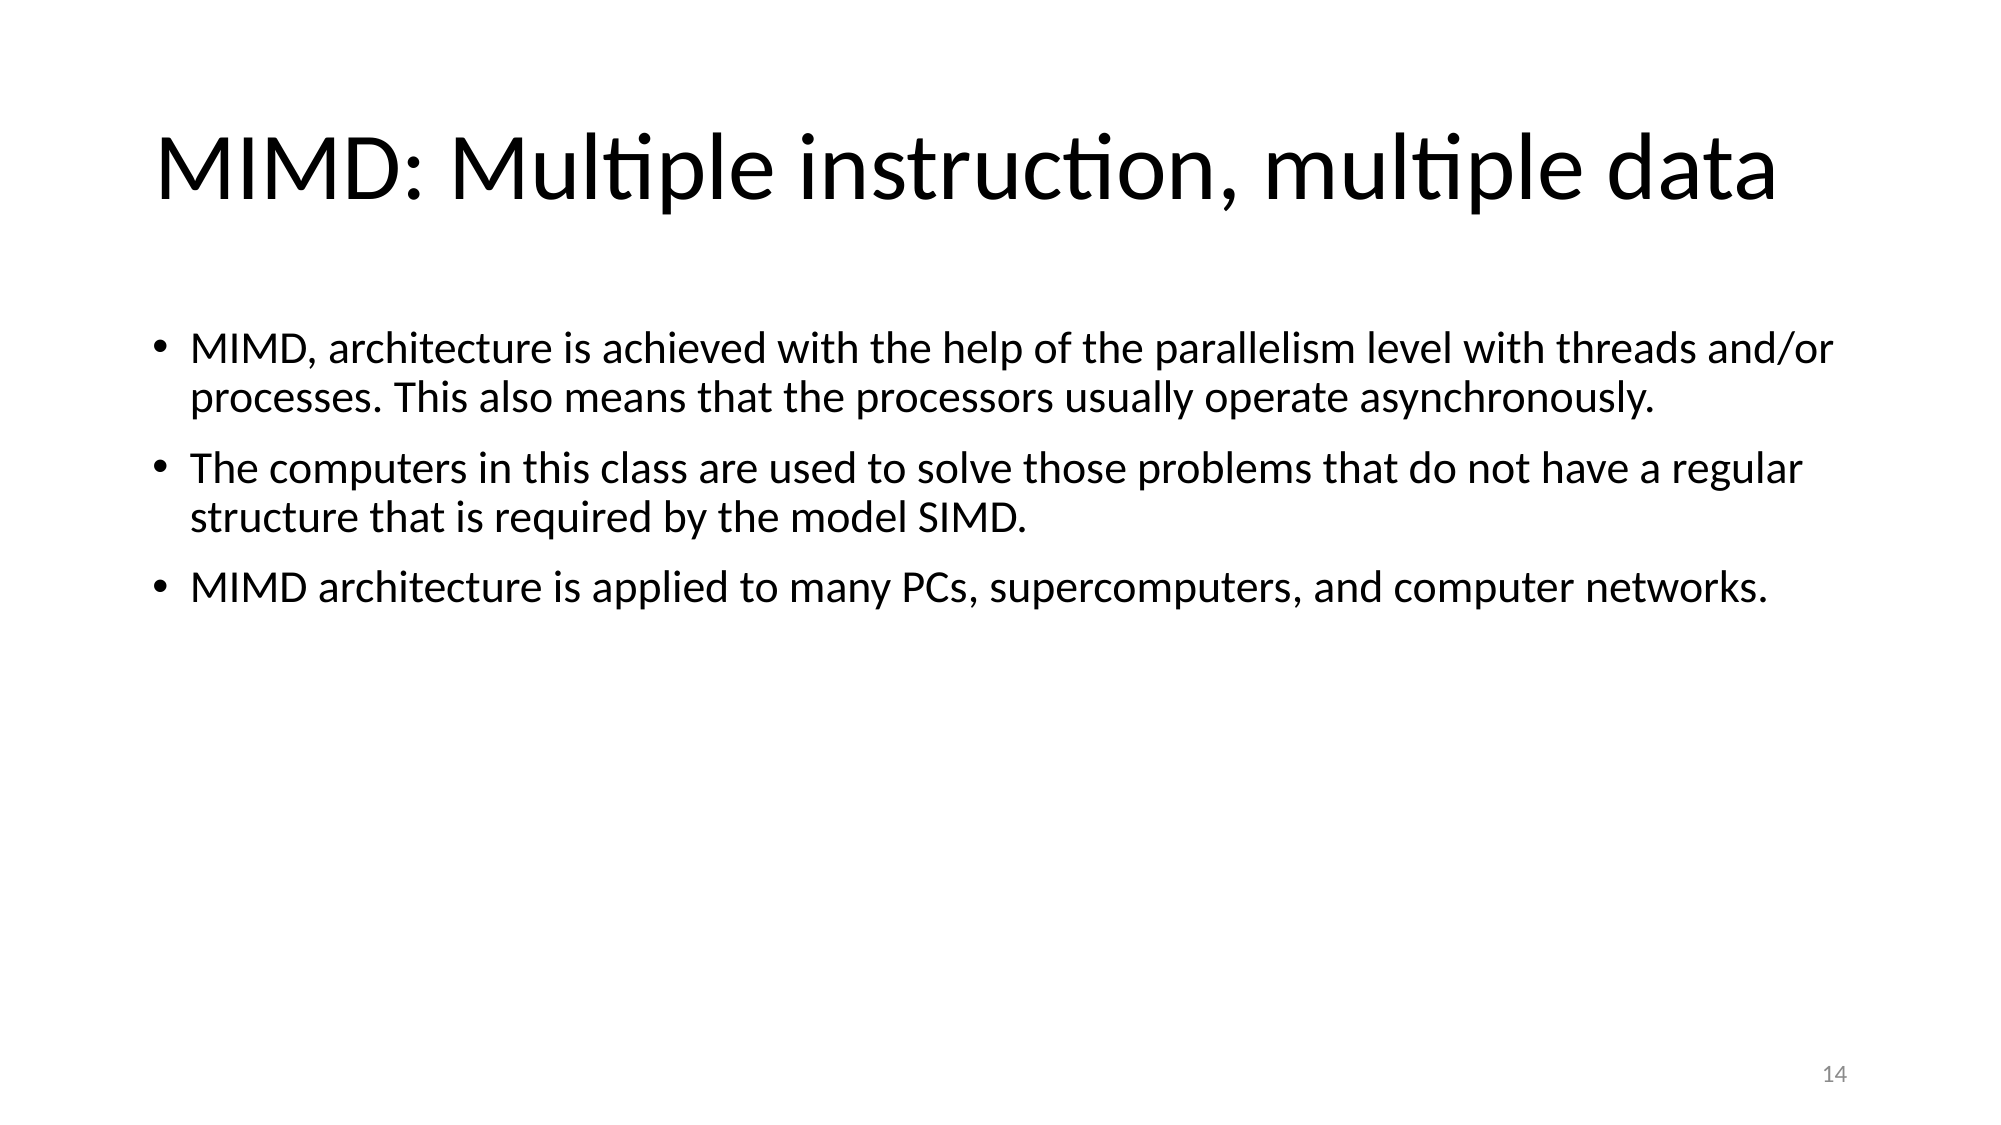

MIMD: Multiple instruction, multiple data
MIMD, architecture is achieved with the help of the parallelism level with threads and/or processes. This also means that the processors usually operate asynchronously.
The computers in this class are used to solve those problems that do not have a regular structure that is required by the model SIMD.
MIMD architecture is applied to many PCs, supercomputers, and computer networks.
14